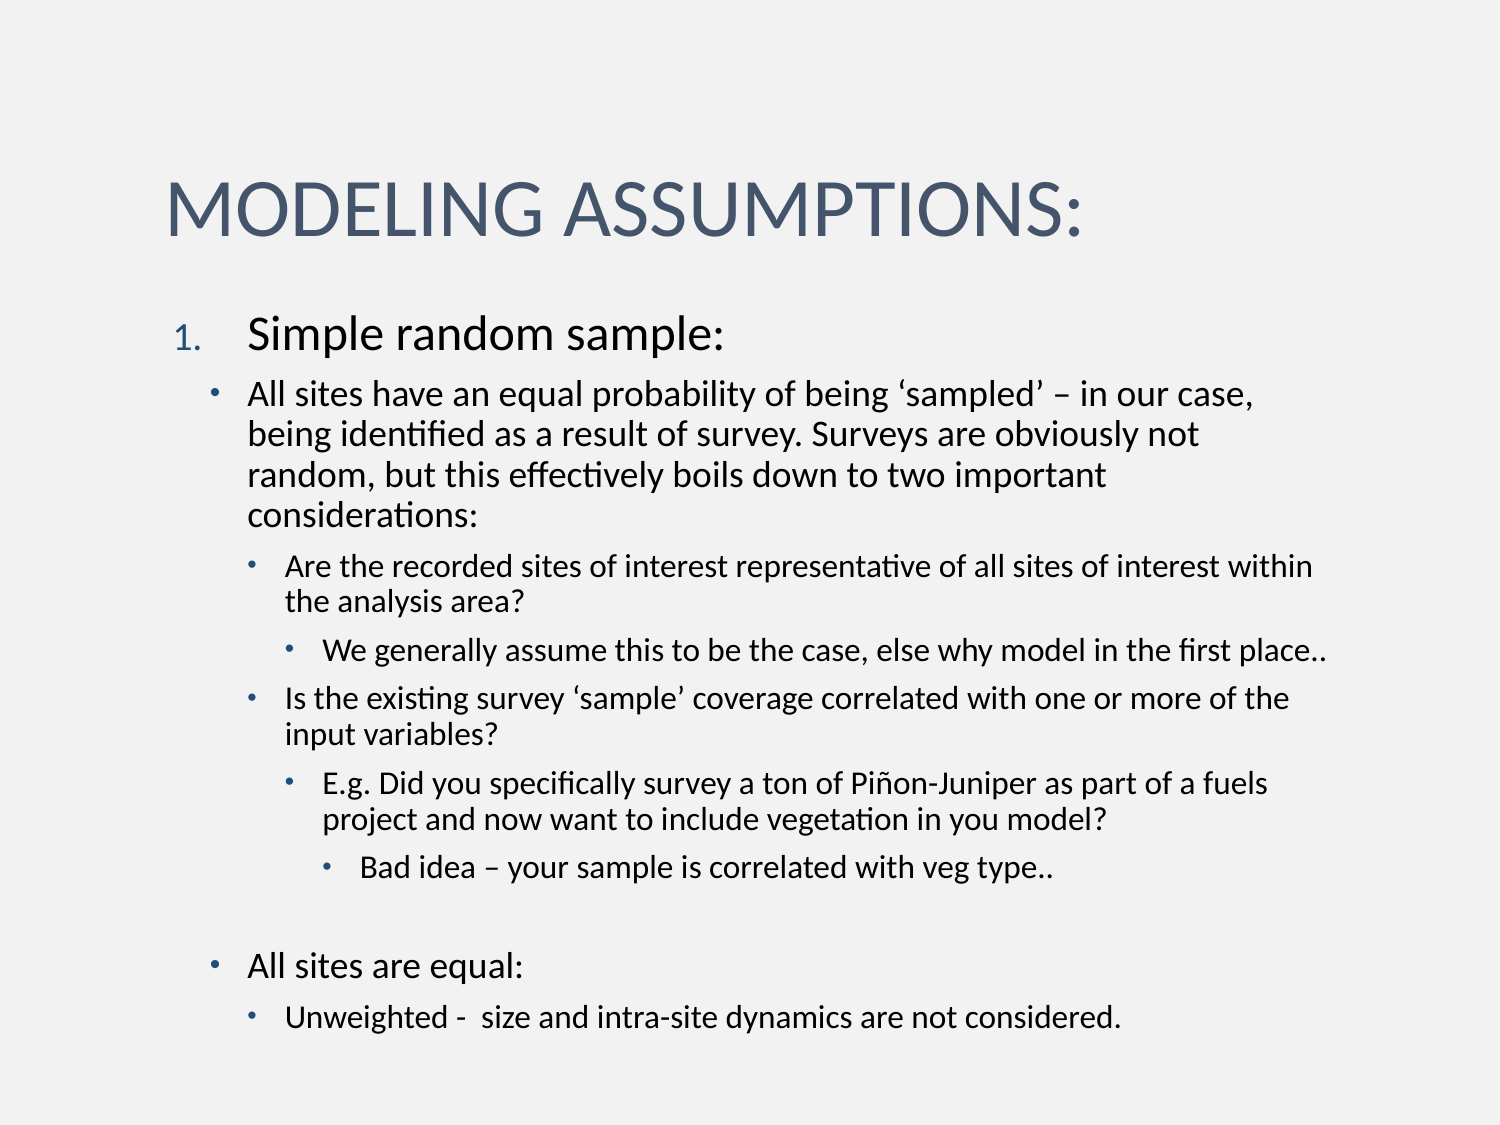

# Modeling assumptions:
Simple random sample:
All sites have an equal probability of being ‘sampled’ – in our case, being identified as a result of survey. Surveys are obviously not random, but this effectively boils down to two important considerations:
Are the recorded sites of interest representative of all sites of interest within the analysis area?
We generally assume this to be the case, else why model in the first place..
Is the existing survey ‘sample’ coverage correlated with one or more of the input variables?
E.g. Did you specifically survey a ton of Piñon-Juniper as part of a fuels project and now want to include vegetation in you model?
Bad idea – your sample is correlated with veg type..

All sites are equal:
Unweighted -  size and intra-site dynamics are not considered.